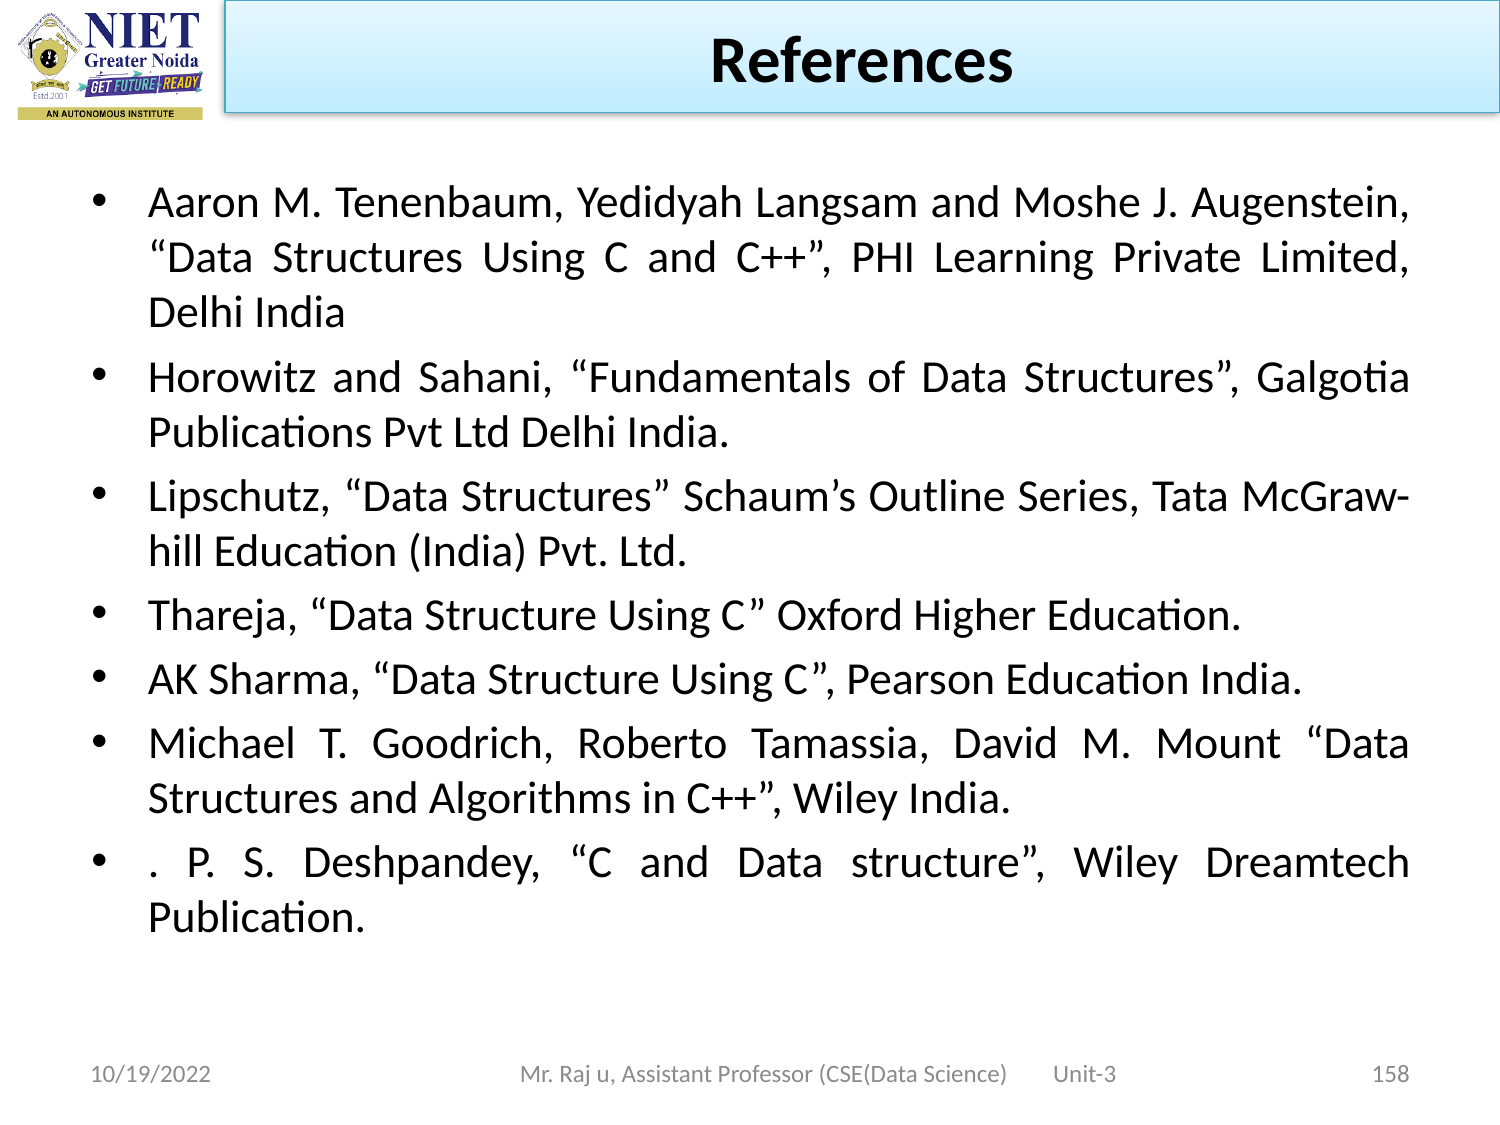

References
Aaron M. Tenenbaum, Yedidyah Langsam and Moshe J. Augenstein, “Data Structures Using C and C++”, PHI Learning Private Limited, Delhi India
Horowitz and Sahani, “Fundamentals of Data Structures”, Galgotia Publications Pvt Ltd Delhi India.
Lipschutz, “Data Structures” Schaum’s Outline Series, Tata McGraw-hill Education (India) Pvt. Ltd.
Thareja, “Data Structure Using C” Oxford Higher Education.
AK Sharma, “Data Structure Using C”, Pearson Education India.
Michael T. Goodrich, Roberto Tamassia, David M. Mount “Data Structures and Algorithms in C++”, Wiley India.
. P. S. Deshpandey, “C and Data structure”, Wiley Dreamtech Publication.
10/19/2022
Mr. Raj u, Assistant Professor (CSE(Data Science)        Unit-3
158